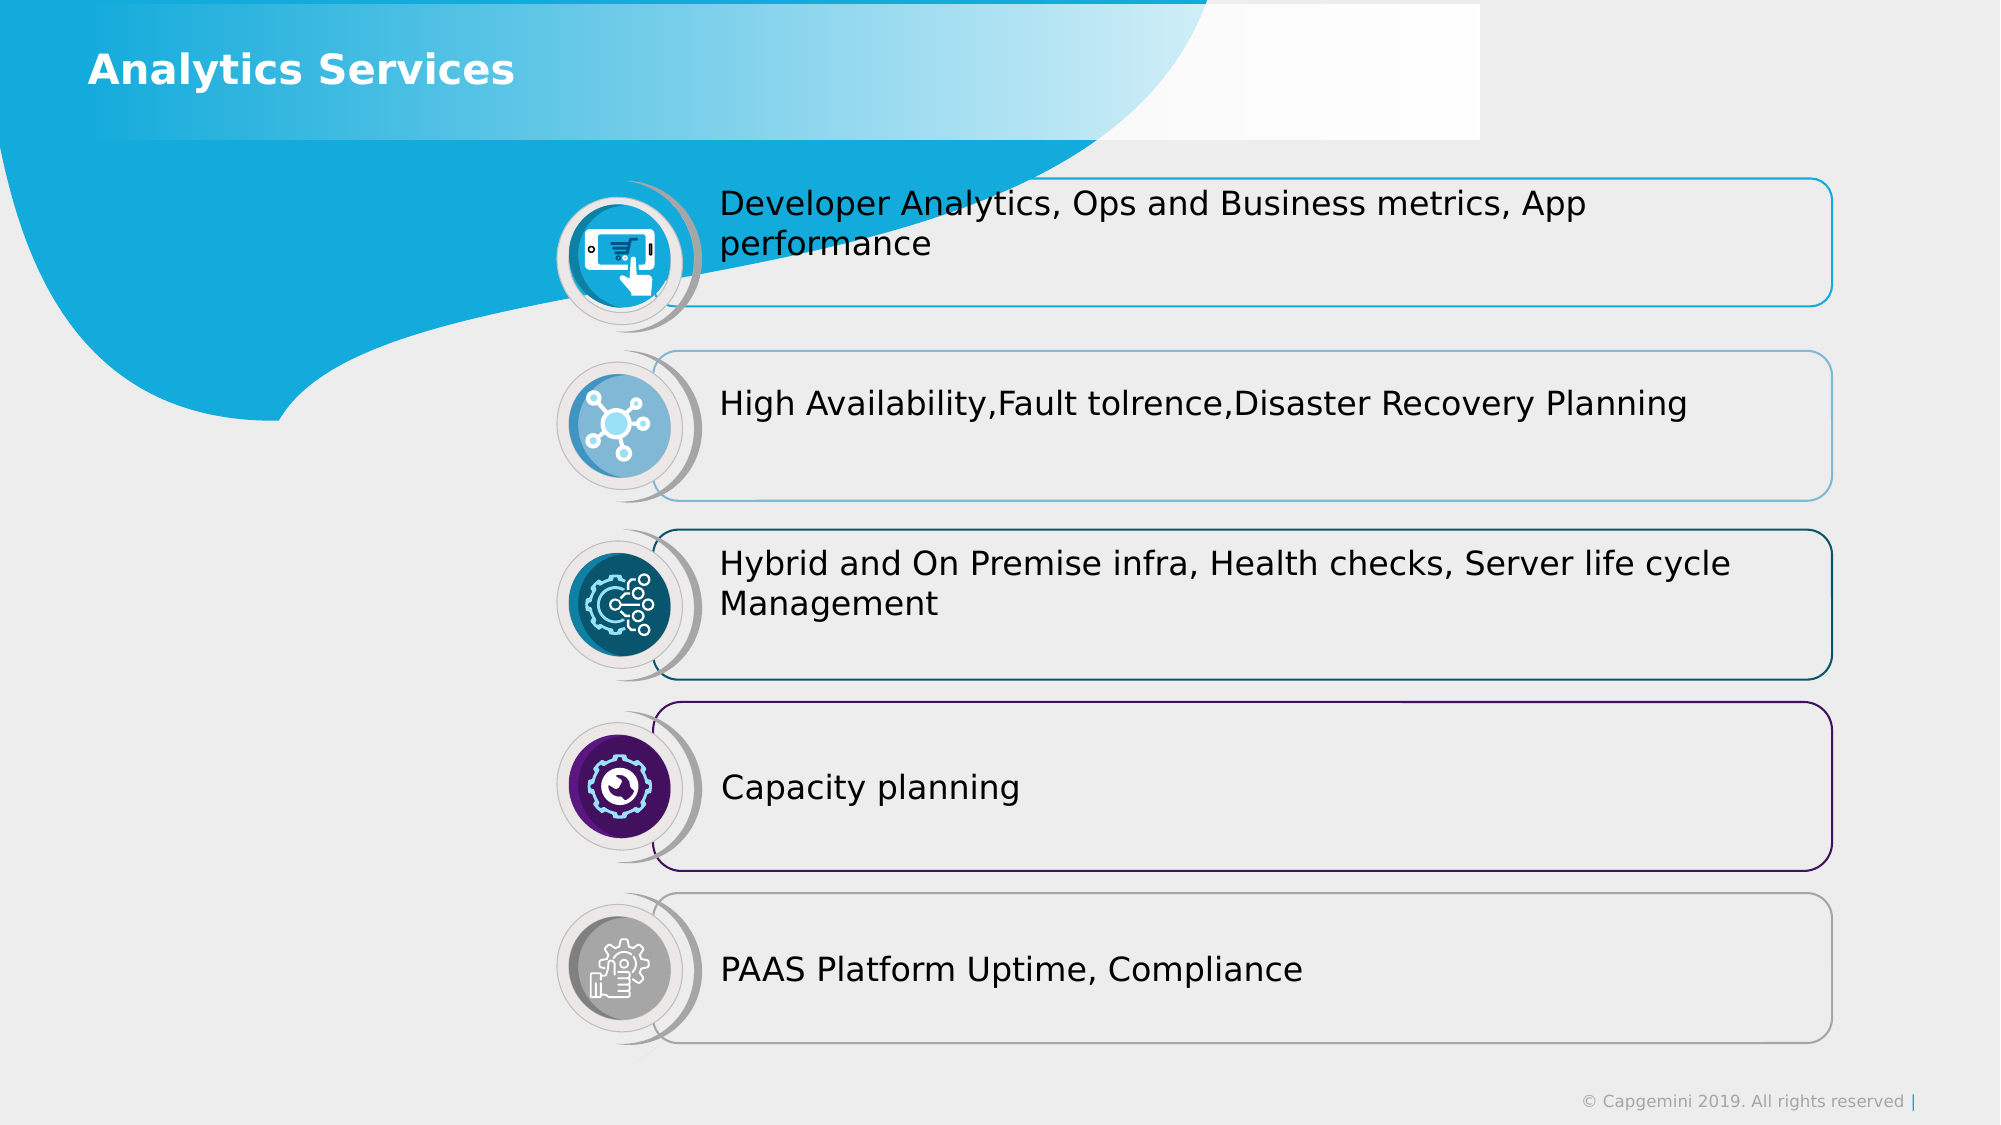

# Analytics Services

Developer Analytics, Ops and Business metrics, App performance

High Availability,Fault tolrence,Disaster Recovery Planning

Hybrid and On Premise infra, Health checks, Server life cycle Management

Capacity planning

PAAS Platform Uptime, Compliance